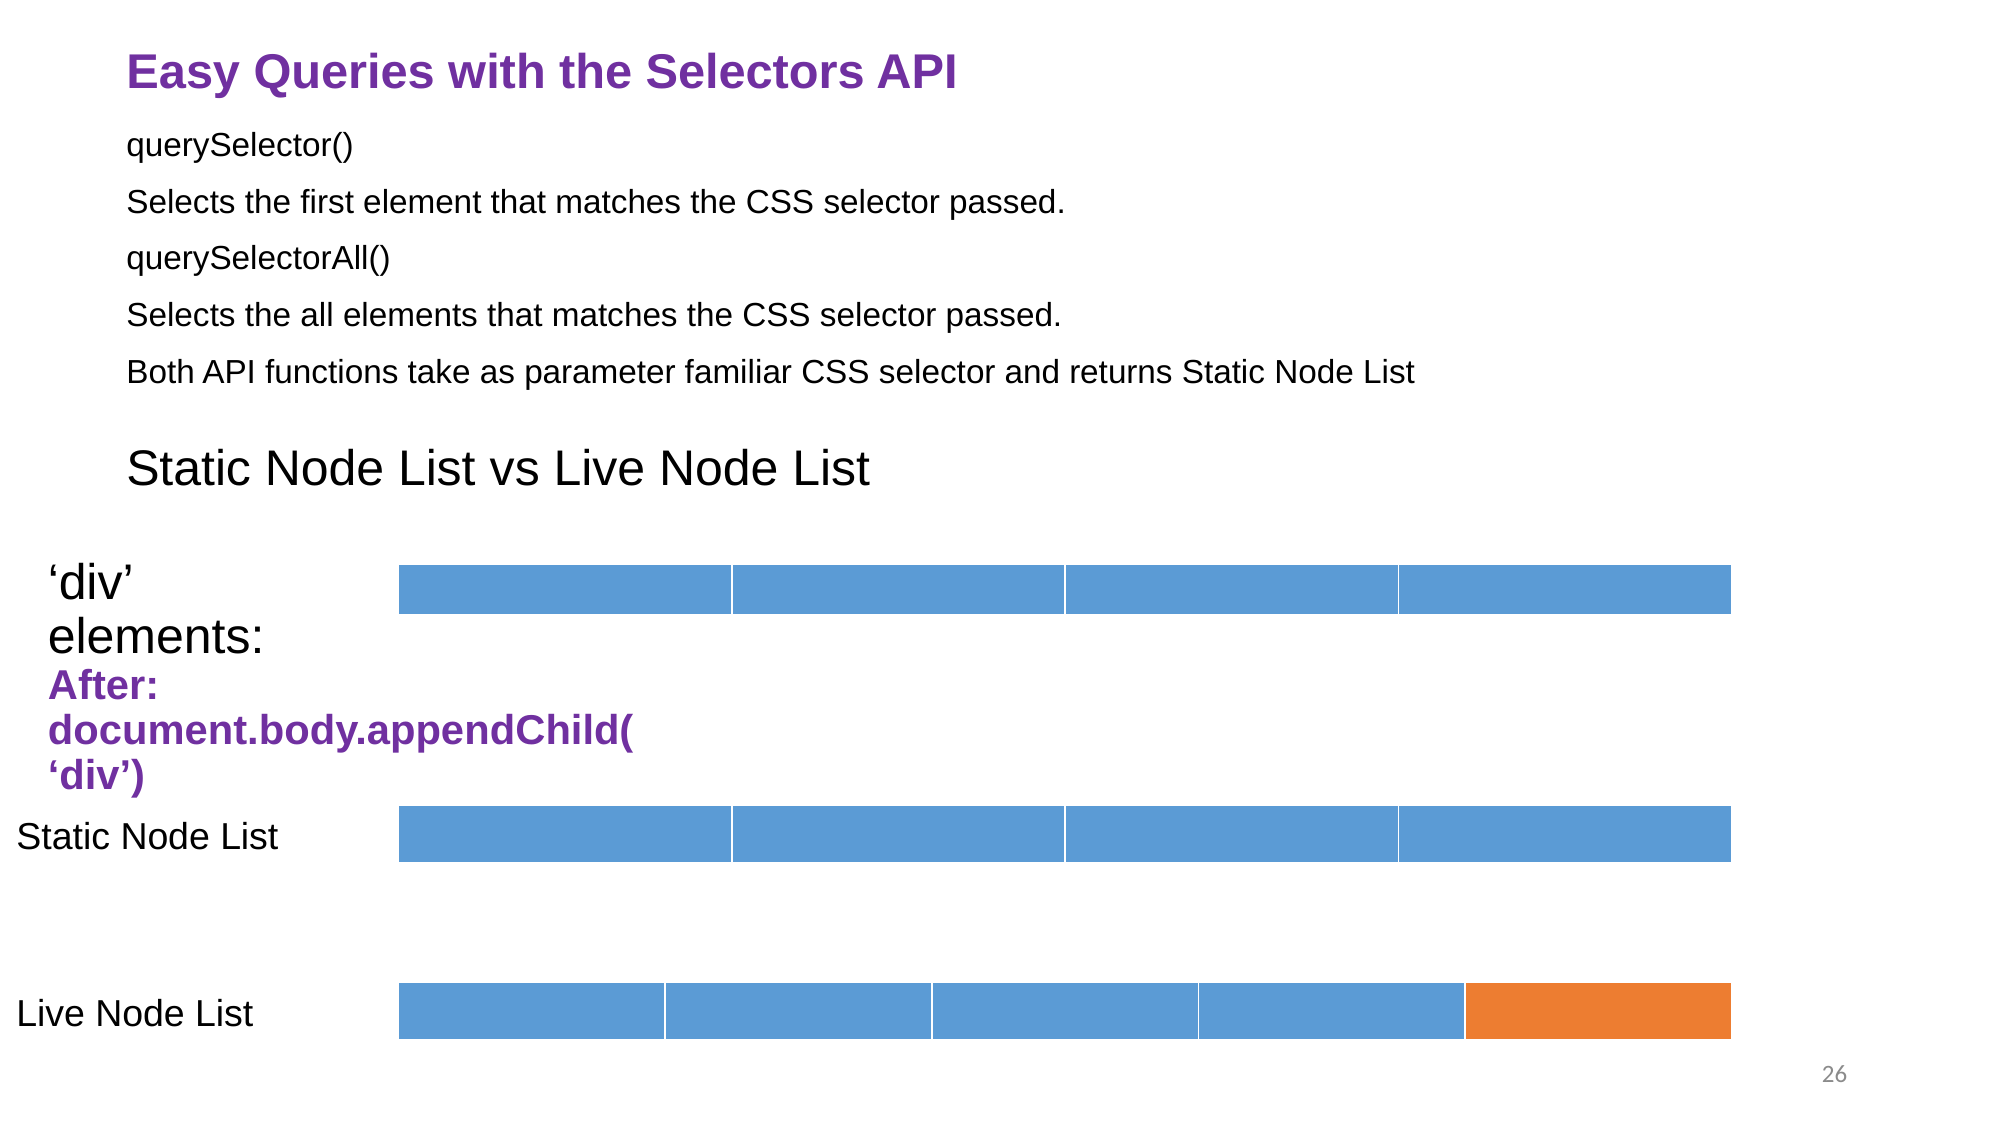

# Easy Queries with the Selectors API
querySelector()
Selects the first element that matches the CSS selector passed.
querySelectorAll()
Selects the all elements that matches the CSS selector passed.
Both API functions take as parameter familiar CSS selector and returns Static Node List
Static Node List vs Live Node List

‘div’ elements:
|  |  |  |  |
| --- | --- | --- | --- |
After: document.body.appendChild(‘div’)
Static Node List
|  |  |  |  |
| --- | --- | --- | --- |
Live Node List
|  |  |  |  |  |
| --- | --- | --- | --- | --- |
26